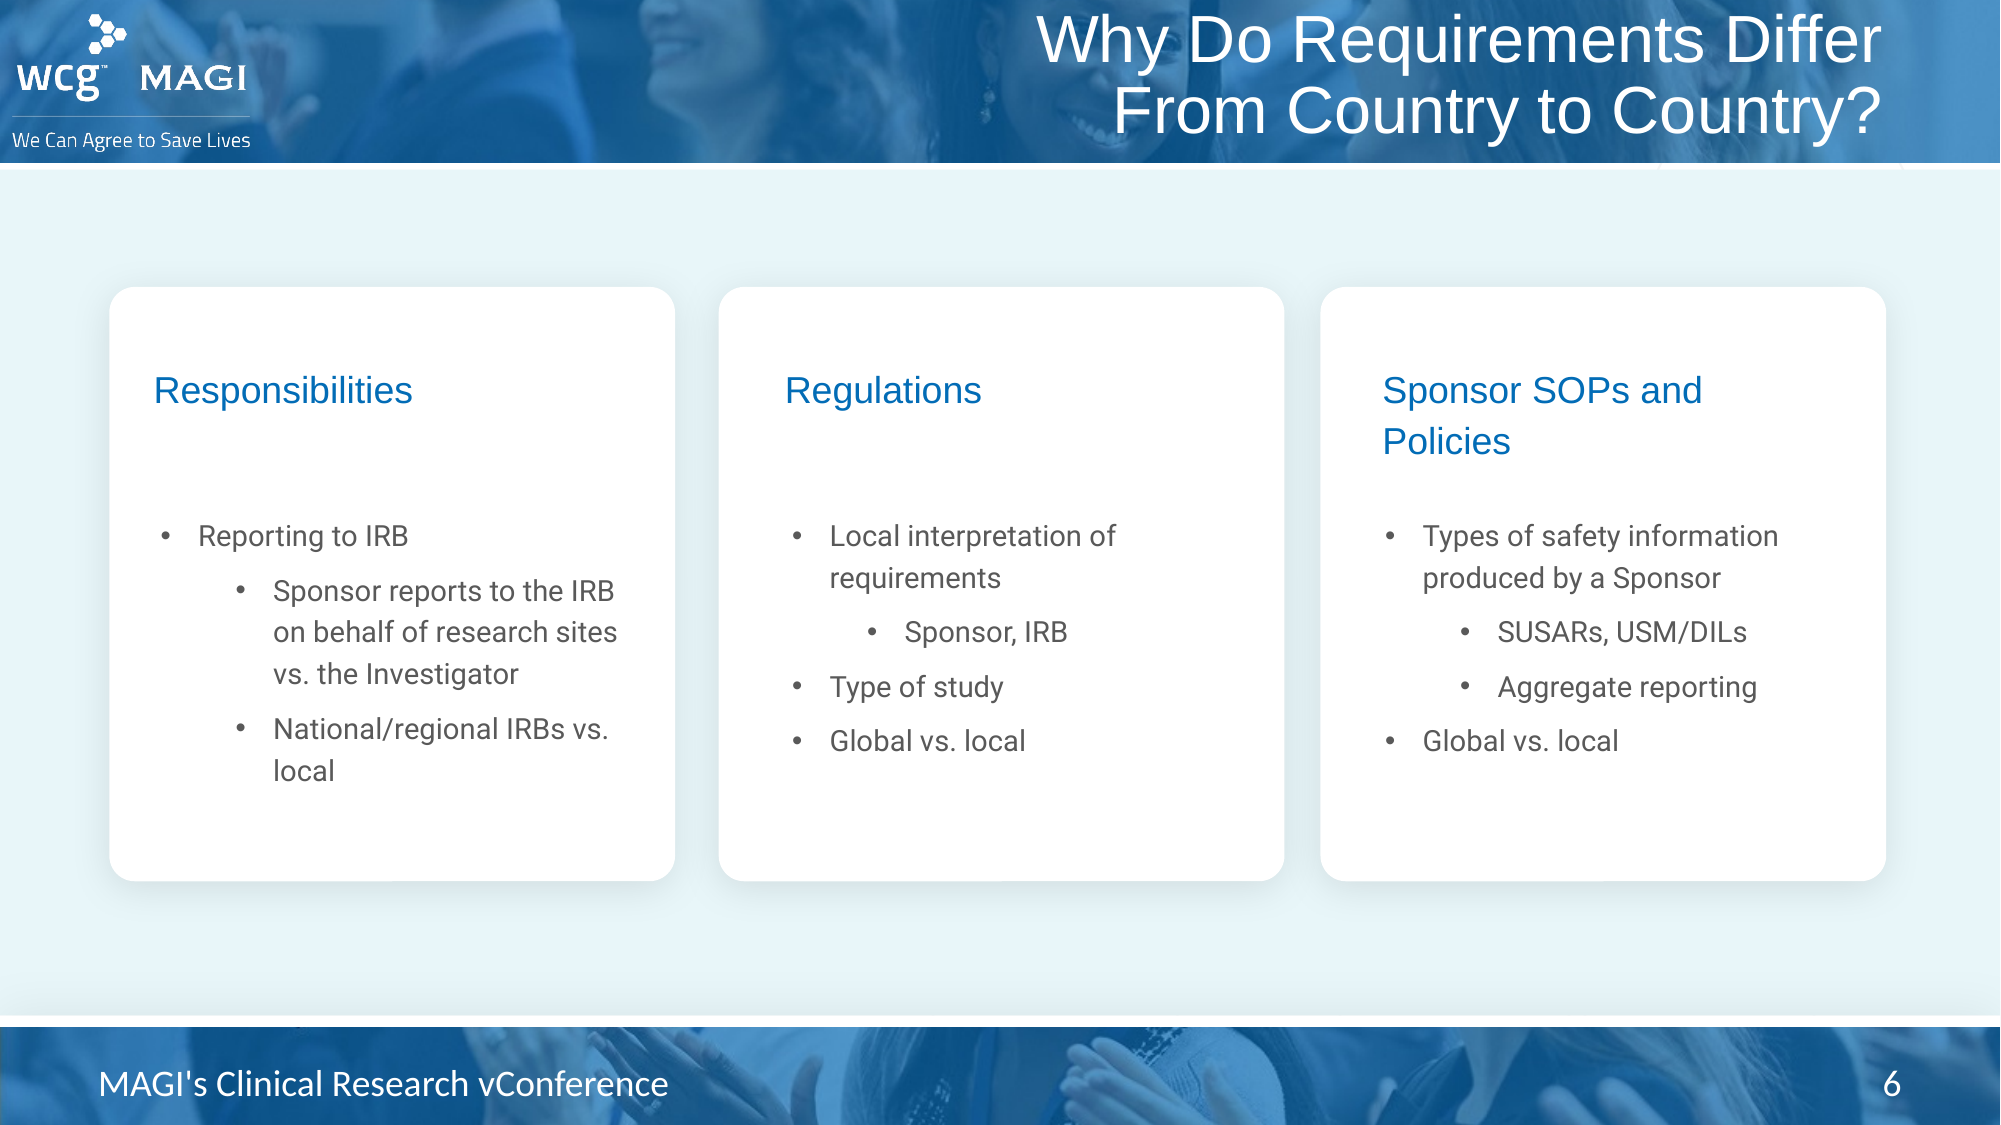

# Why Do Requirements Differ From Country to Country?

Responsibilities
Regulations
Sponsor SOPs and Policies
Reporting to IRB
Sponsor reports to the IRB on behalf of research sites vs. the Investigator
National/regional IRBs vs. local

Local interpretation of requirements
Sponsor, IRB
Type of study
Global vs. local

Types of safety information produced by a Sponsor
SUSARs, USM/DILs
Aggregate reporting
Global vs. local